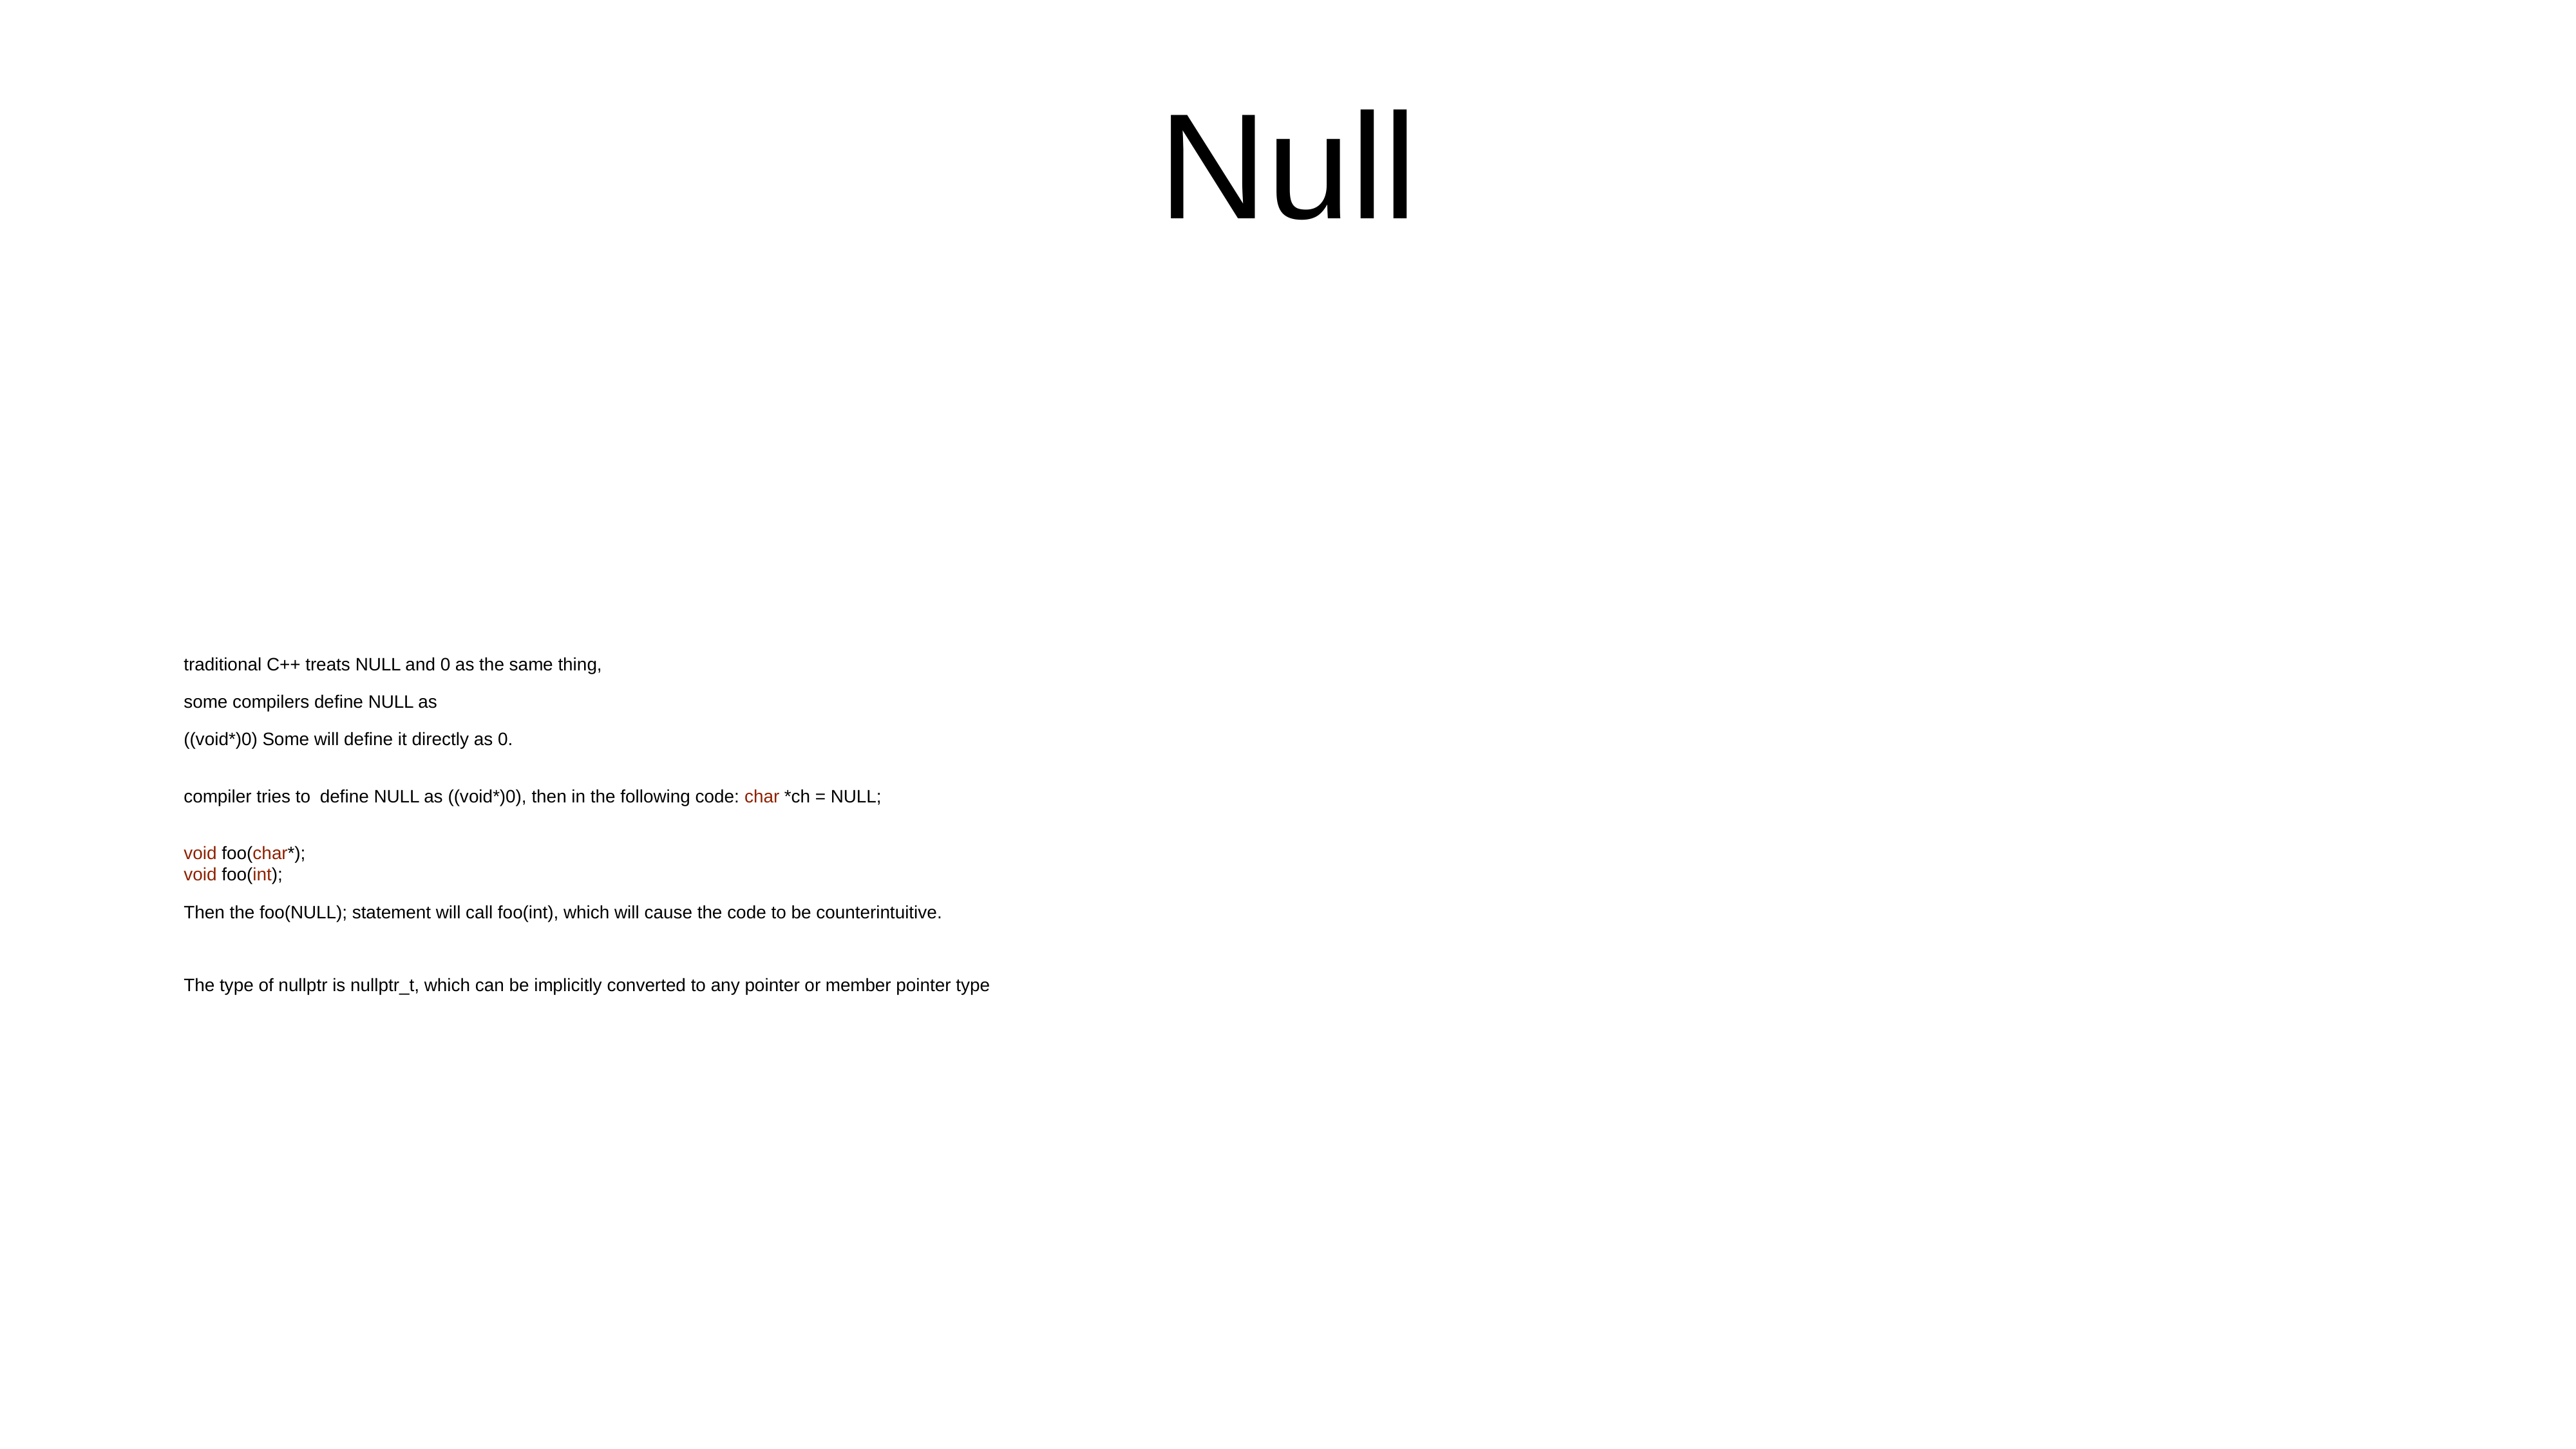

# Null
traditional C++ treats NULL and 0 as the same thing,
some compilers define NULL as
((void*)0) Some will define it directly as 0.
compiler tries to  define NULL as ((void*)0), then in the following code: char *ch = NULL;

void foo(char*);
void foo(int);
Then the foo(NULL); statement will call foo(int), which will cause the code to be counterintuitive.

The type of nullptr is nullptr_t, which can be implicitly converted to any pointer or member pointer type